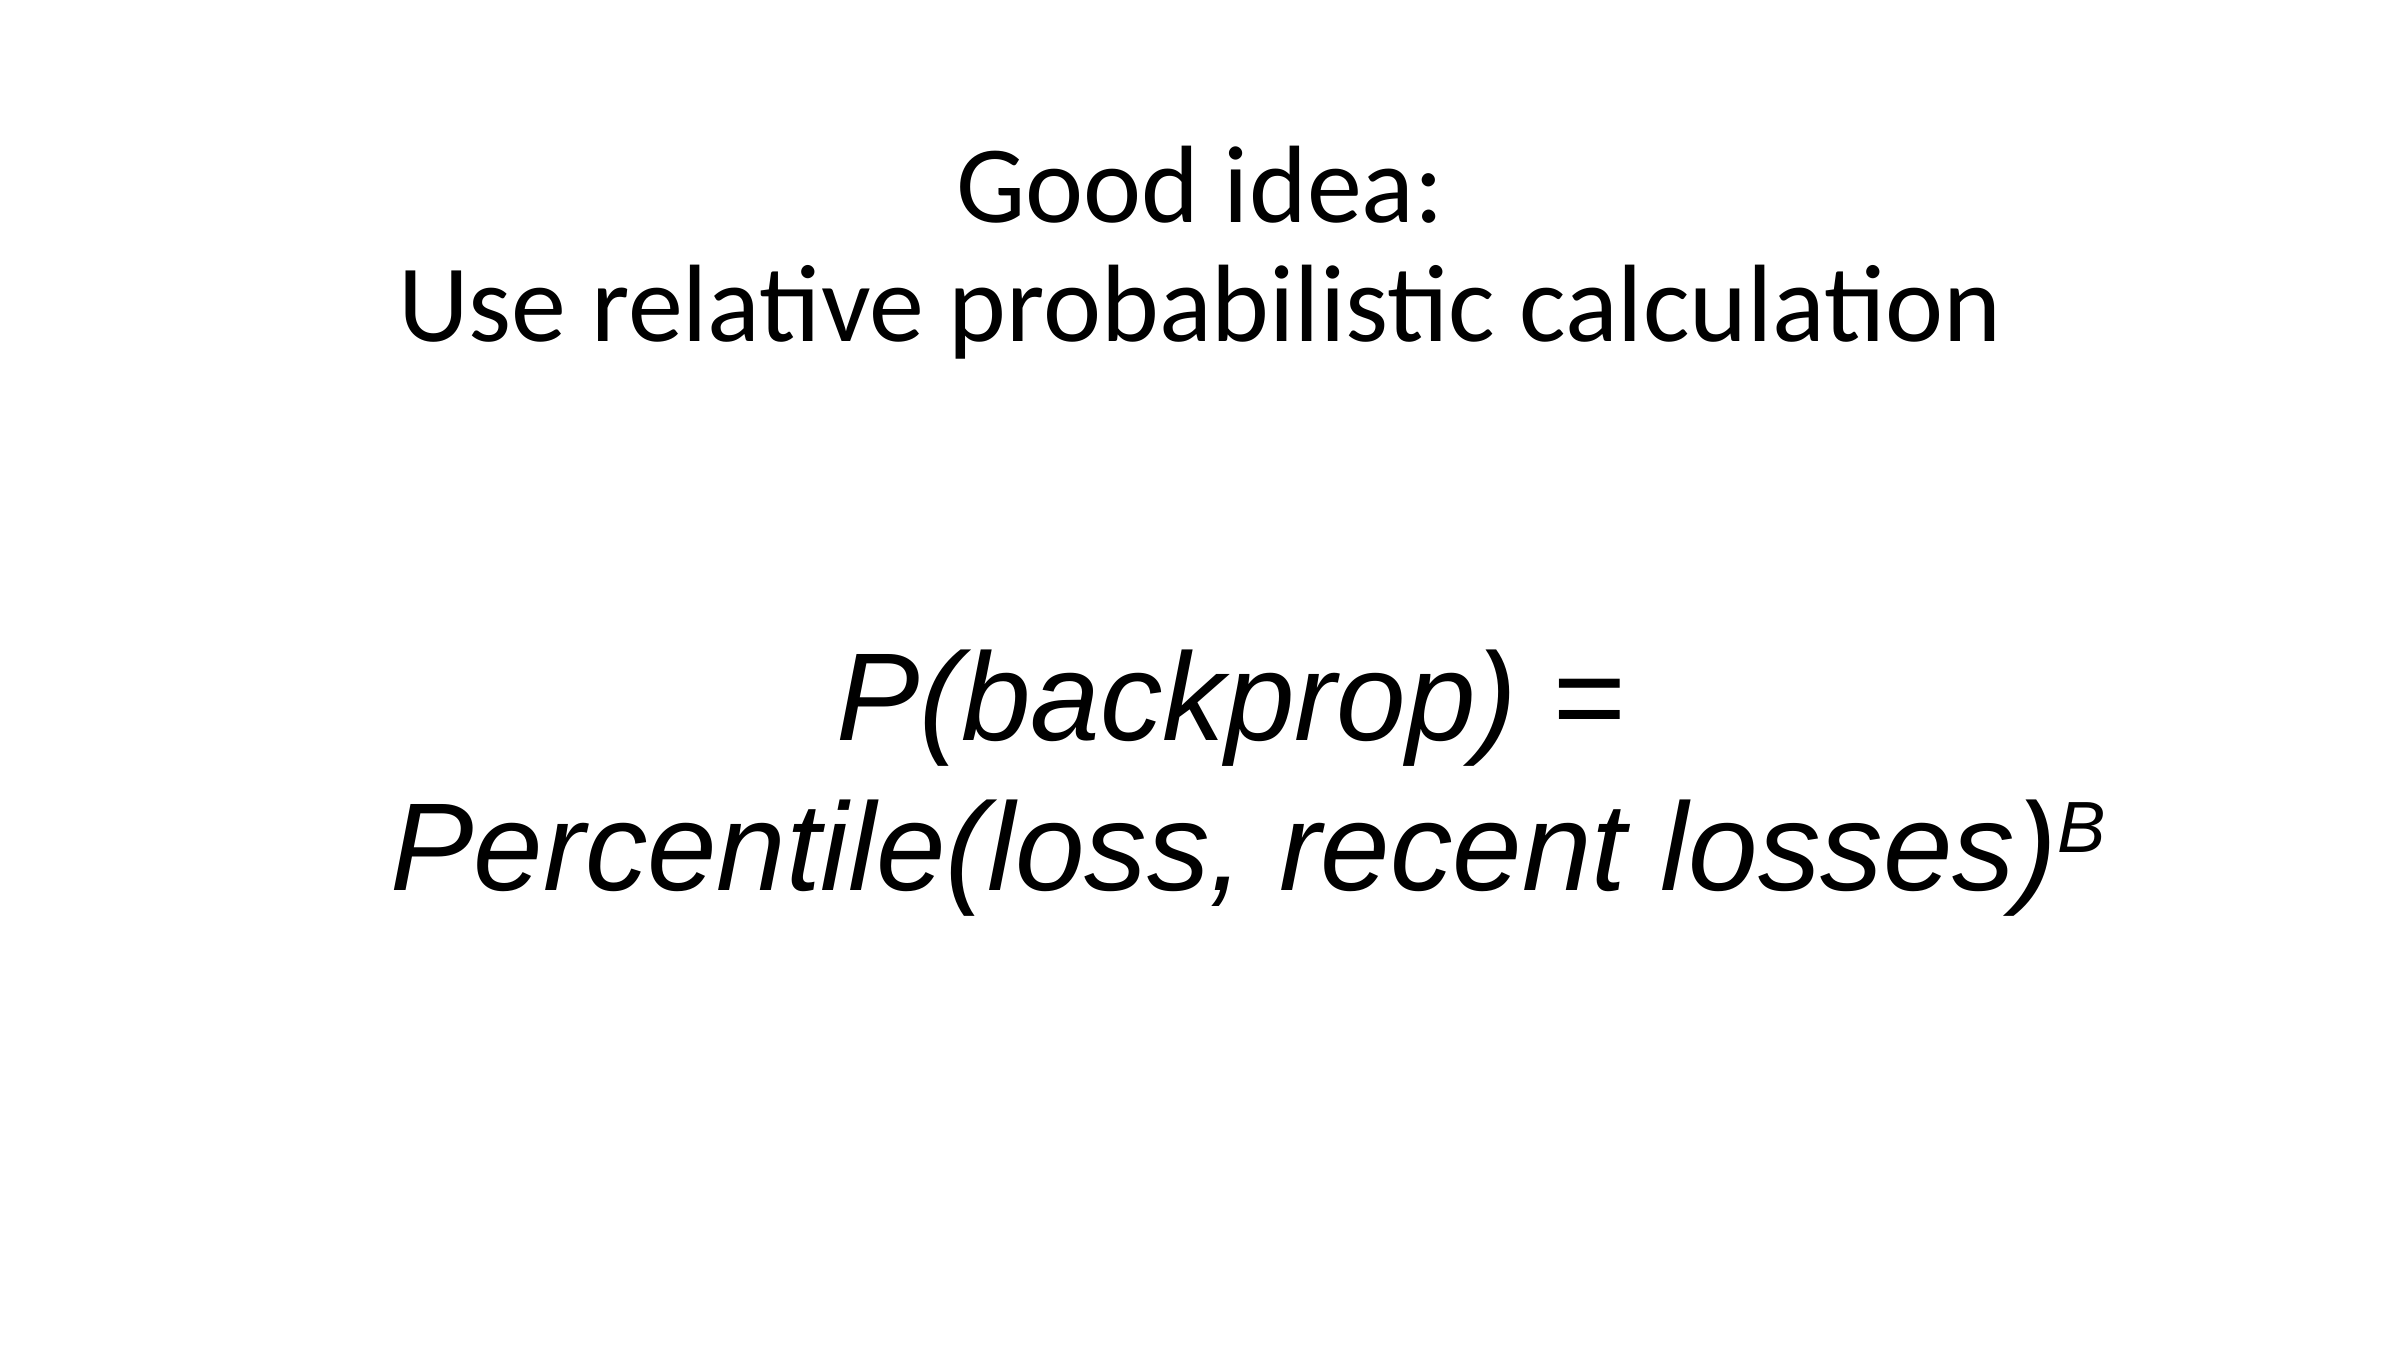

# Good idea: Use relative probabilistic calculation
P(backprop) =
Percentile(loss, recent losses)B